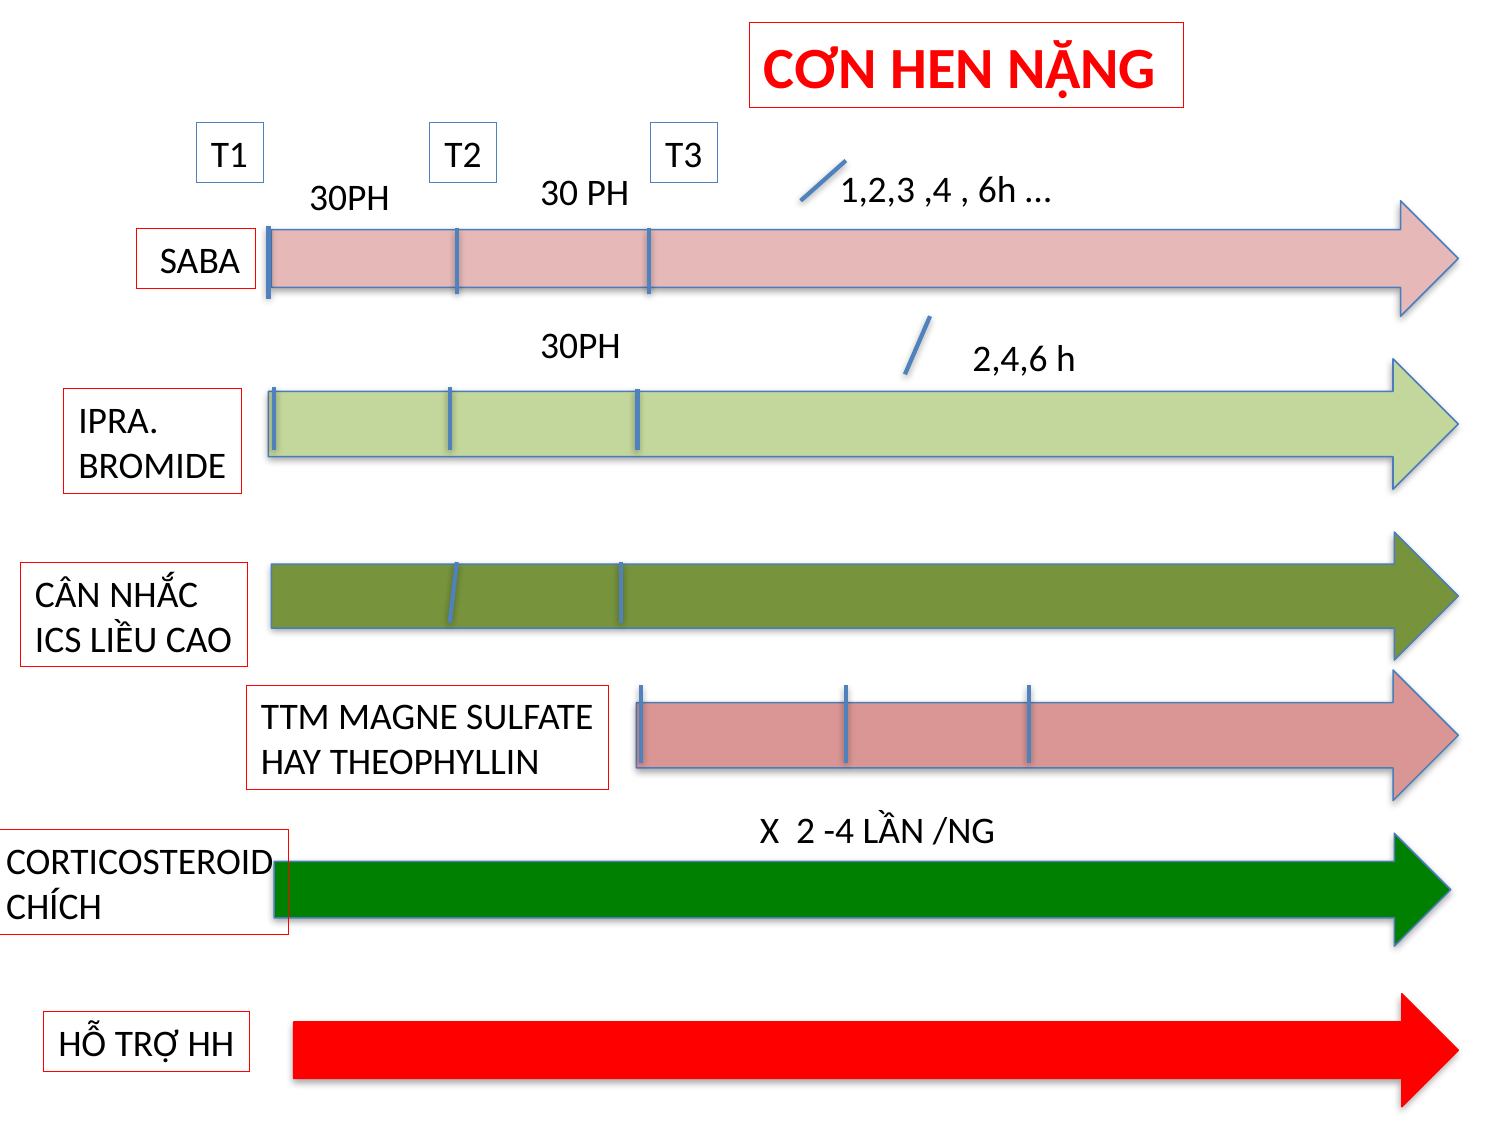

CƠN HEN NẶNG
T1
T2
T3
1,2,3 ,4 , 6h …
30 PH
30PH

 SABA
30PH
2,4,6 h

IPRA.
BROMIDE

CÂN NHẮC
ICS LIỀU CAO

TTM MAGNE SULFATE
HAY THEOPHYLLIN
X  2 -4 LẦN /NG
CORTICOSTEROID
CHÍCH

HỖ TRỢ HH